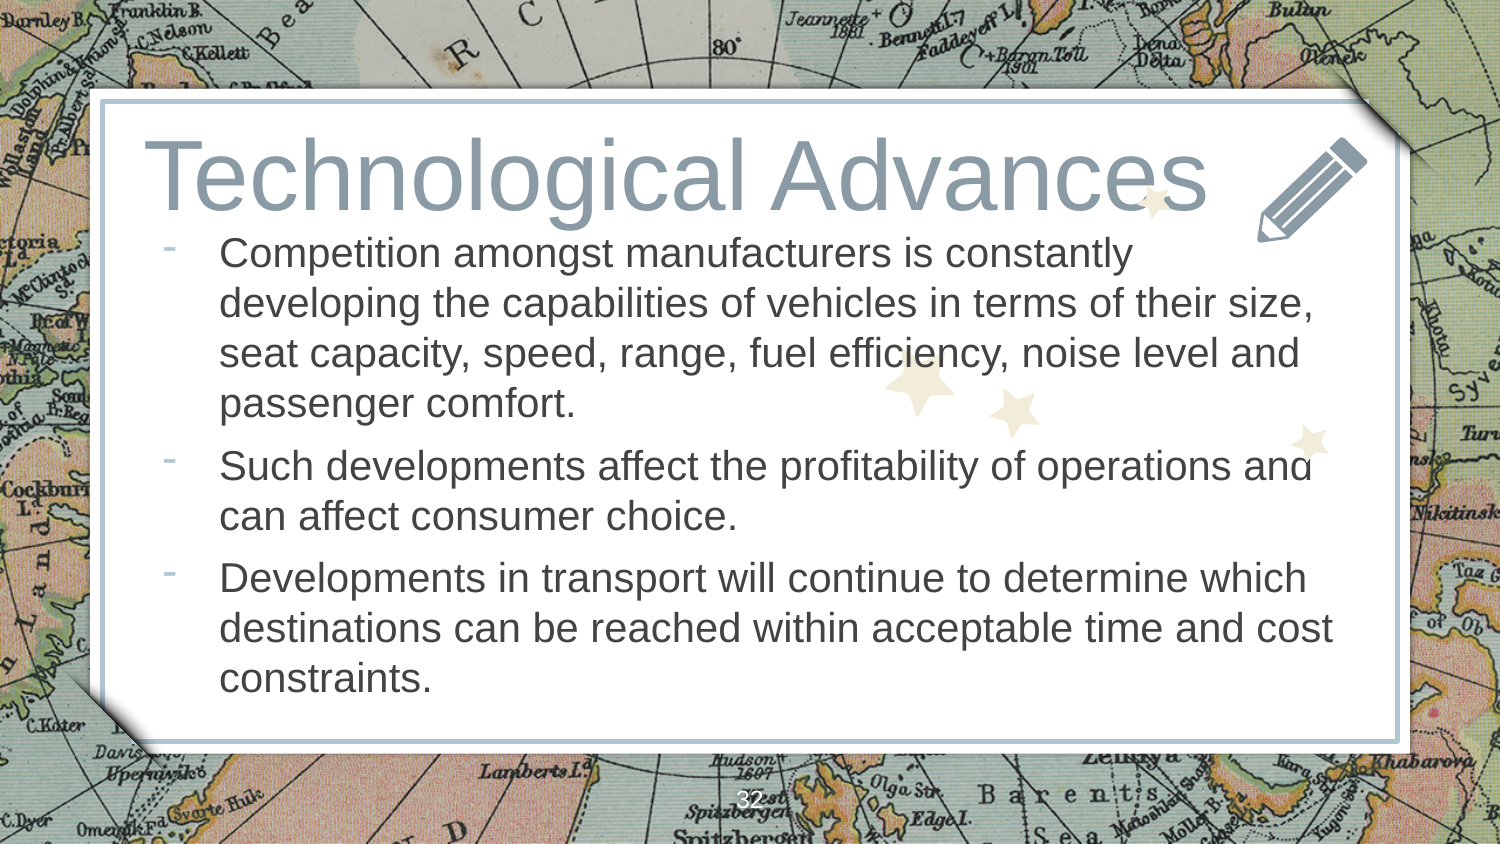

Technological Advances

Competition amongst manufacturers is constantly developing the capabilities of vehicles in terms of their size, seat capacity, speed, range, fuel efficiency, noise level and passenger comfort.
Such developments affect the profitability of operations and can affect consumer choice.
Developments in transport will continue to determine which destinations can be reached within acceptable time and cost constraints.

32